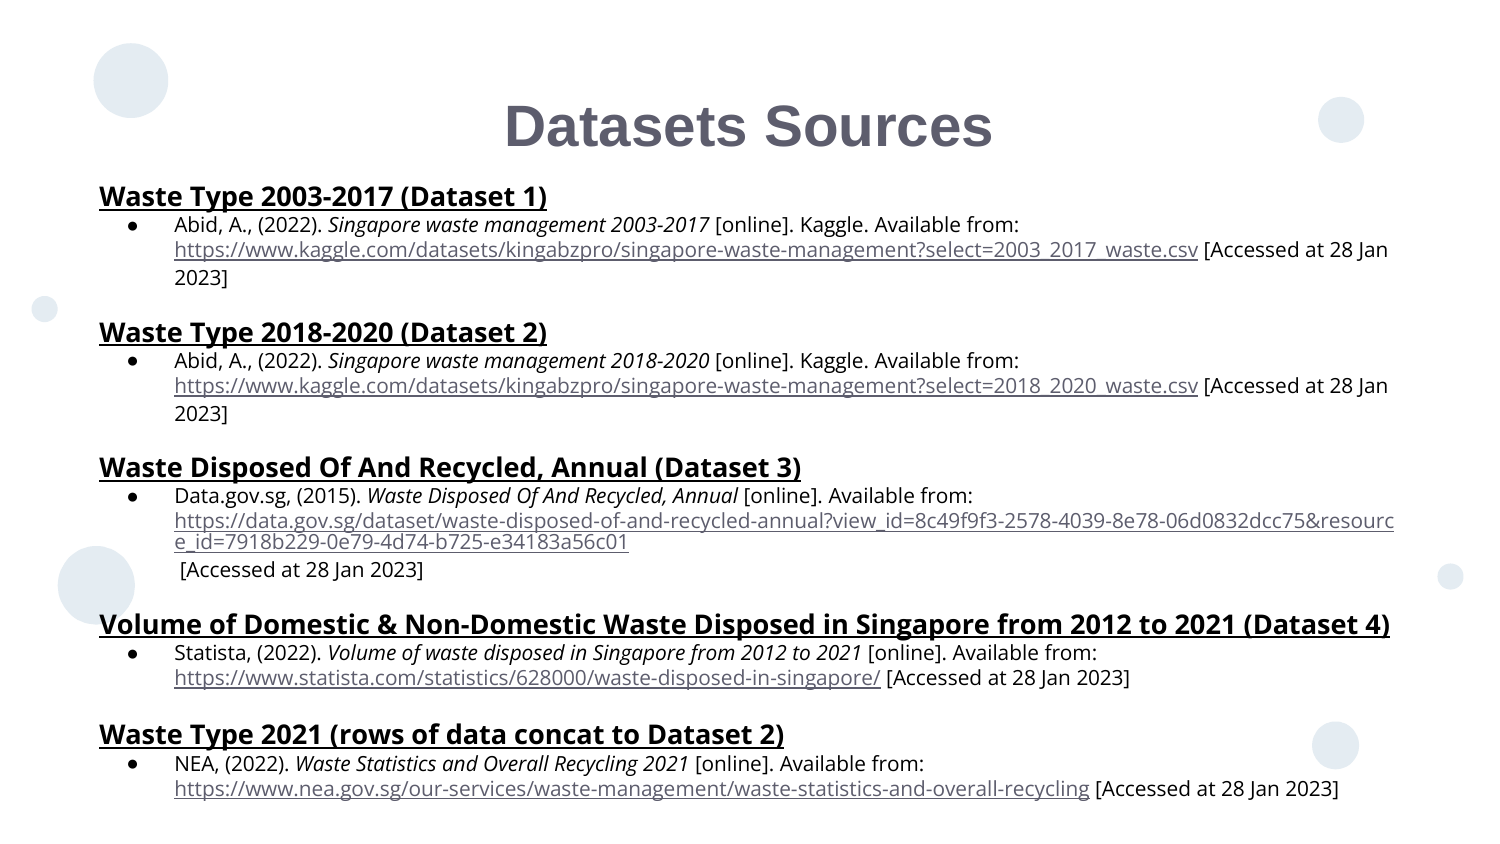

# Datasets Sources
Waste Type 2003-2017 (Dataset 1)
Abid, A., (2022). Singapore waste management 2003-2017 [online]. Kaggle. Available from: https://www.kaggle.com/datasets/kingabzpro/singapore-waste-management?select=2003_2017_waste.csv [Accessed at 28 Jan 2023]

Waste Type 2018-2020 (Dataset 2)
Abid, A., (2022). Singapore waste management 2018-2020 [online]. Kaggle. Available from: https://www.kaggle.com/datasets/kingabzpro/singapore-waste-management?select=2018_2020_waste.csv [Accessed at 28 Jan 2023]

Waste Disposed Of And Recycled, Annual (Dataset 3)
Data.gov.sg, (2015). Waste Disposed Of And Recycled, Annual [online]. Available from: https://data.gov.sg/dataset/waste-disposed-of-and-recycled-annual?view_id=8c49f9f3-2578-4039-8e78-06d0832dcc75&resource_id=7918b229-0e79-4d74-b725-e34183a56c01 [Accessed at 28 Jan 2023]

Volume of Domestic & Non-Domestic Waste Disposed in Singapore from 2012 to 2021 (Dataset 4)
Statista, (2022). Volume of waste disposed in Singapore from 2012 to 2021 [online]. Available from: https://www.statista.com/statistics/628000/waste-disposed-in-singapore/ [Accessed at 28 Jan 2023]

Waste Type 2021 (rows of data concat to Dataset 2)
NEA, (2022). Waste Statistics and Overall Recycling 2021 [online]. Available from: https://www.nea.gov.sg/our-services/waste-management/waste-statistics-and-overall-recycling [Accessed at 28 Jan 2023]